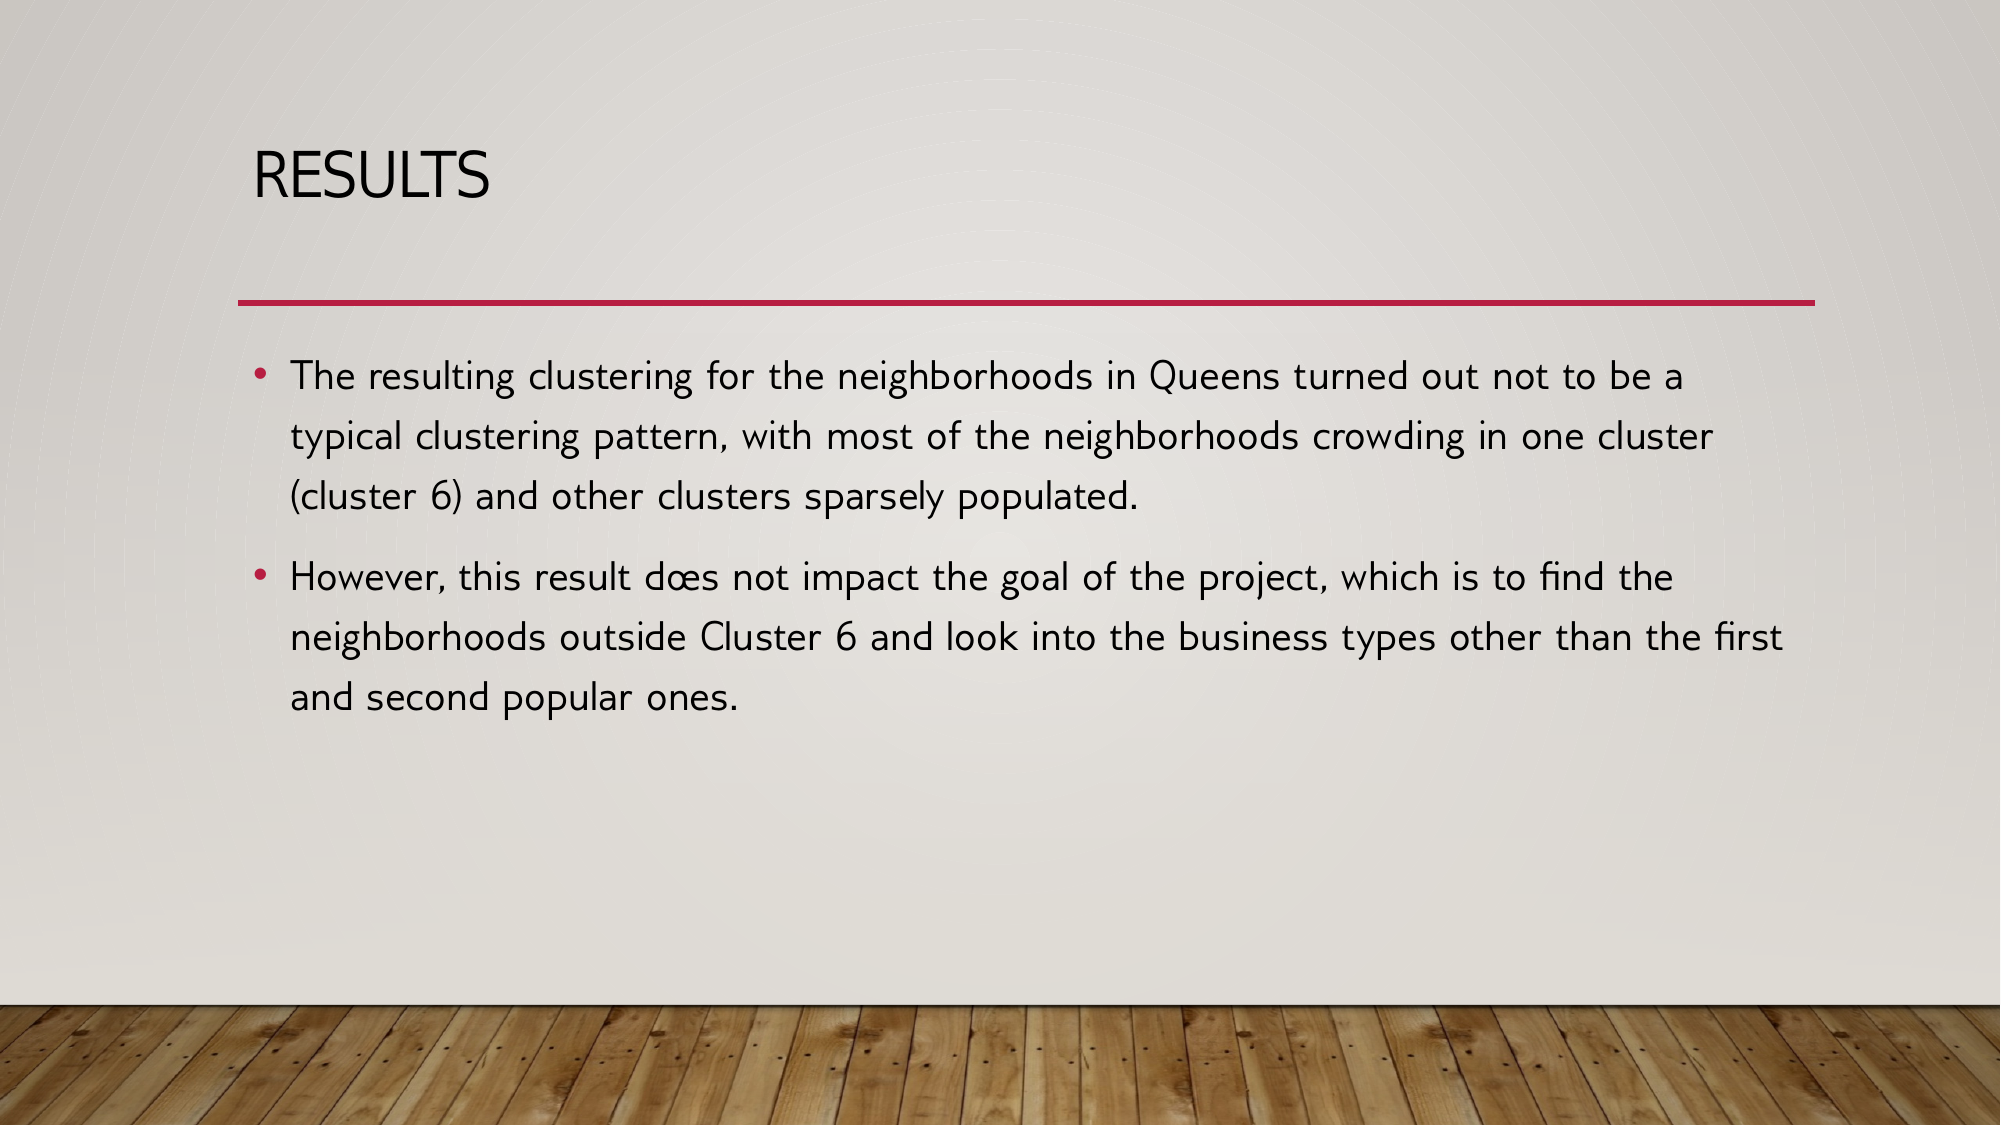

# Results
The resulting clustering for the neighborhoods in Queens turned out not to be a typical clustering pattern, with most of the neighborhoods crowding in one cluster (cluster 6) and other clusters sparsely populated.
However, this result does not impact the goal of the project, which is to find the neighborhoods outside Cluster 6 and look into the business types other than the first and second popular ones.